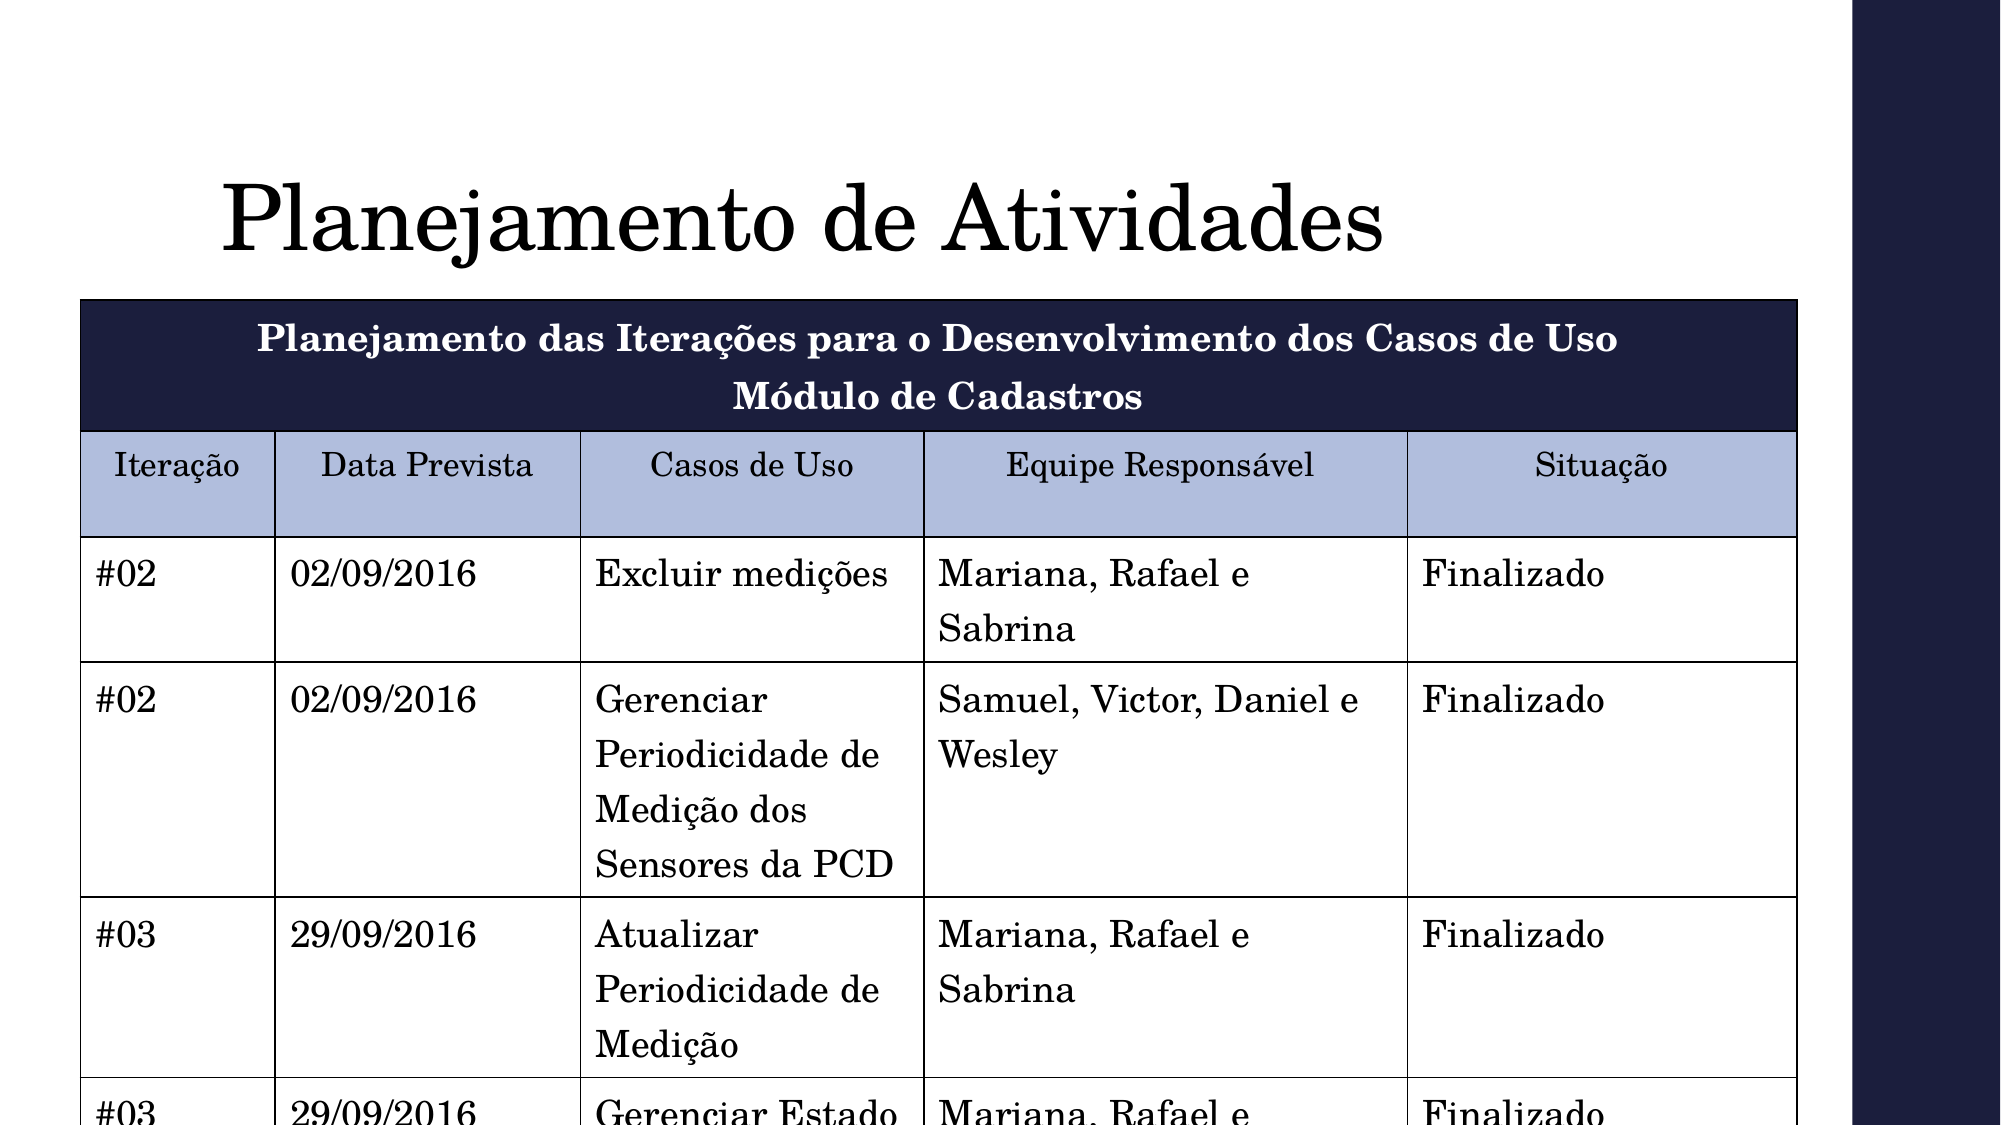

Planejamento de Atividades
| Planejamento das Iterações para o Desenvolvimento dos Casos de Uso Módulo de Cadastros |  |  |  |  |
| --- | --- | --- | --- | --- |
| Iteração | Data Prevista | Casos de Uso | Equipe Responsável | Situação |
| #02 | 02/09/2016 | Excluir medições | Mariana, Rafael e Sabrina | Finalizado |
| #02 | 02/09/2016 | Gerenciar Periodicidade de Medição dos Sensores da PCD | Samuel, Victor, Daniel e Wesley | Finalizado |
| #03 | 29/09/2016 | Atualizar Periodicidade de Medição | Mariana, Rafael e Sabrina | Finalizado |
| #03 | 29/09/2016 | Gerenciar Estado dos Sensores da PCD | Mariana, Rafael e Sabrina | Finalizado |